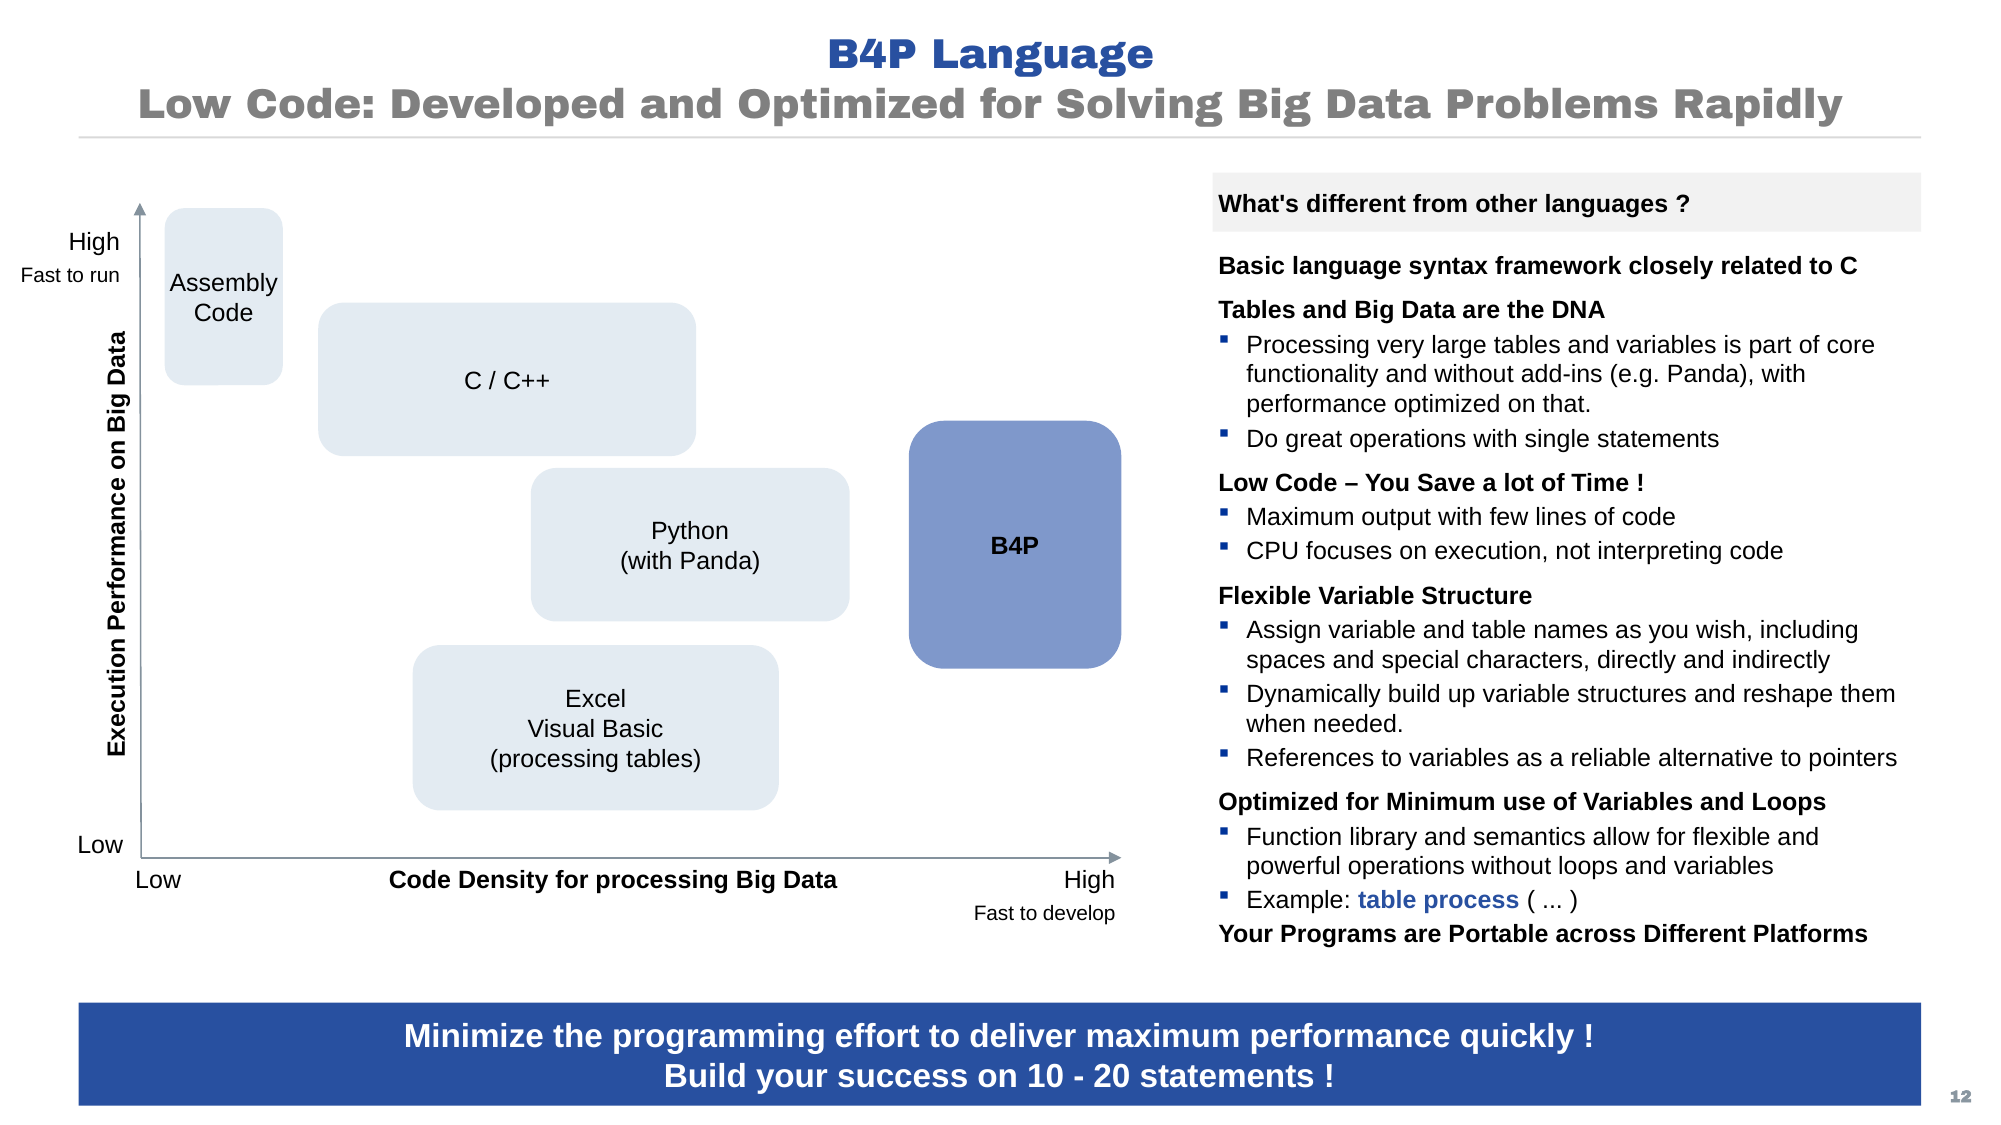

# B4P Language Low Code: Developed and Optimized for Solving Big Data Problems Rapidly
What's different from other languages ?
Assembly
Code
High
Basic language syntax framework closely related to C
Tables and Big Data are the DNA
Processing very large tables and variables is part of core functionality and without add-ins (e.g. Panda), with performance optimized on that.
Do great operations with single statements
Low Code – You Save a lot of Time !
Maximum output with few lines of code
CPU focuses on execution, not interpreting code
Flexible Variable Structure
Assign variable and table names as you wish, including spaces and special characters, directly and indirectly
Dynamically build up variable structures and reshape them when needed.
References to variables as a reliable alternative to pointers
Optimized for Minimum use of Variables and Loops
Function library and semantics allow for flexible and powerful operations without loops and variables
Example: table process ( ... )
Your Programs are Portable across Different Platforms
Fast to run
C / C++
B4P
Python
(with Panda)
Execution Performance on Big Data
Excel
Visual Basic
(processing tables)
Low
Low
Code Density for processing Big Data
High
Fast to develop
Minimize the programming effort to deliver maximum performance quickly !
Build your success on 10 - 20 statements !